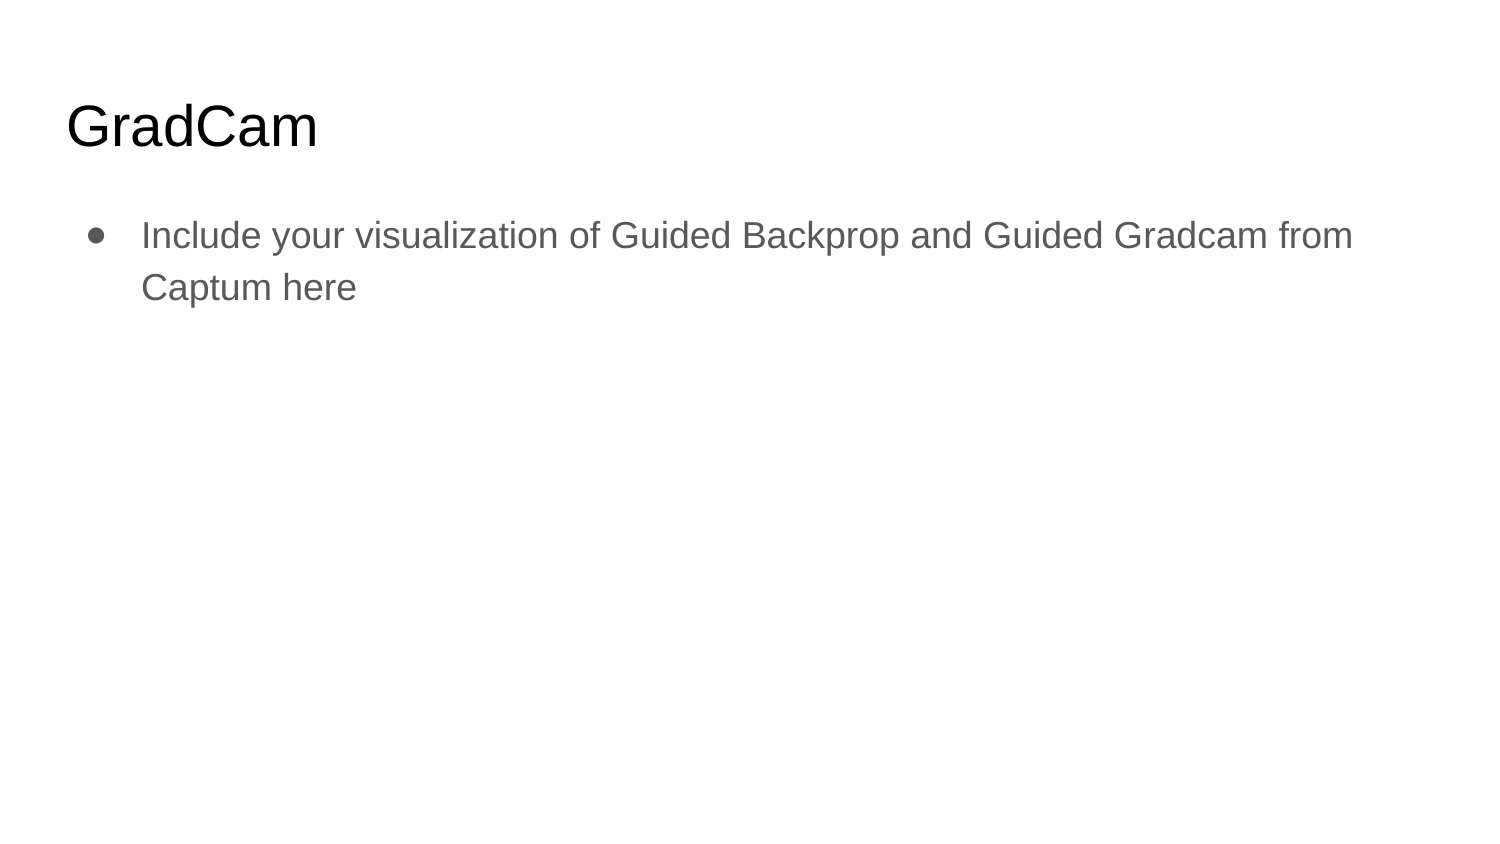

# GradCam
Include your visualization of Guided Backprop and Guided Gradcam from Captum here